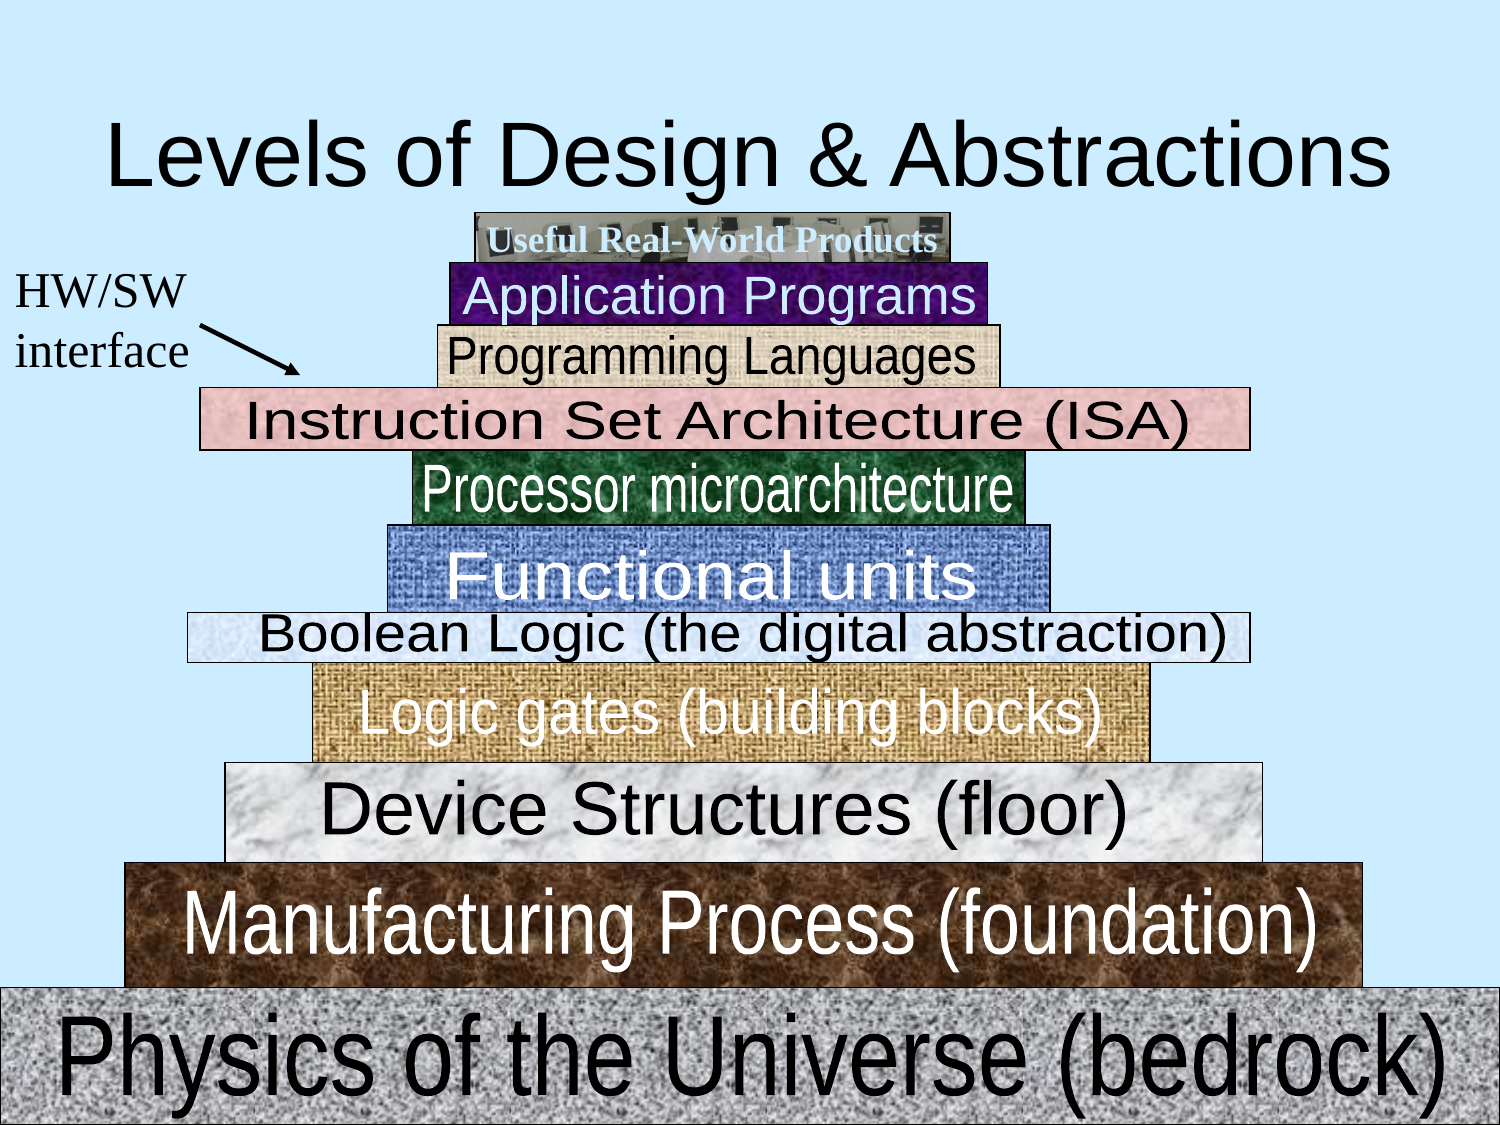

# Levels of Design & Abstractions
Useful Real-World Products
HW/SW
interface

Application Programs

Programming Languages

Instruction Set Architecture (ISA)

Processor microarchitecture

Functional units

Boolean Logic (the digital abstraction)

Logic gates (building blocks)

Device Structures (floor)

Manufacturing Process (foundation)

Physics of the Universe (bedrock)